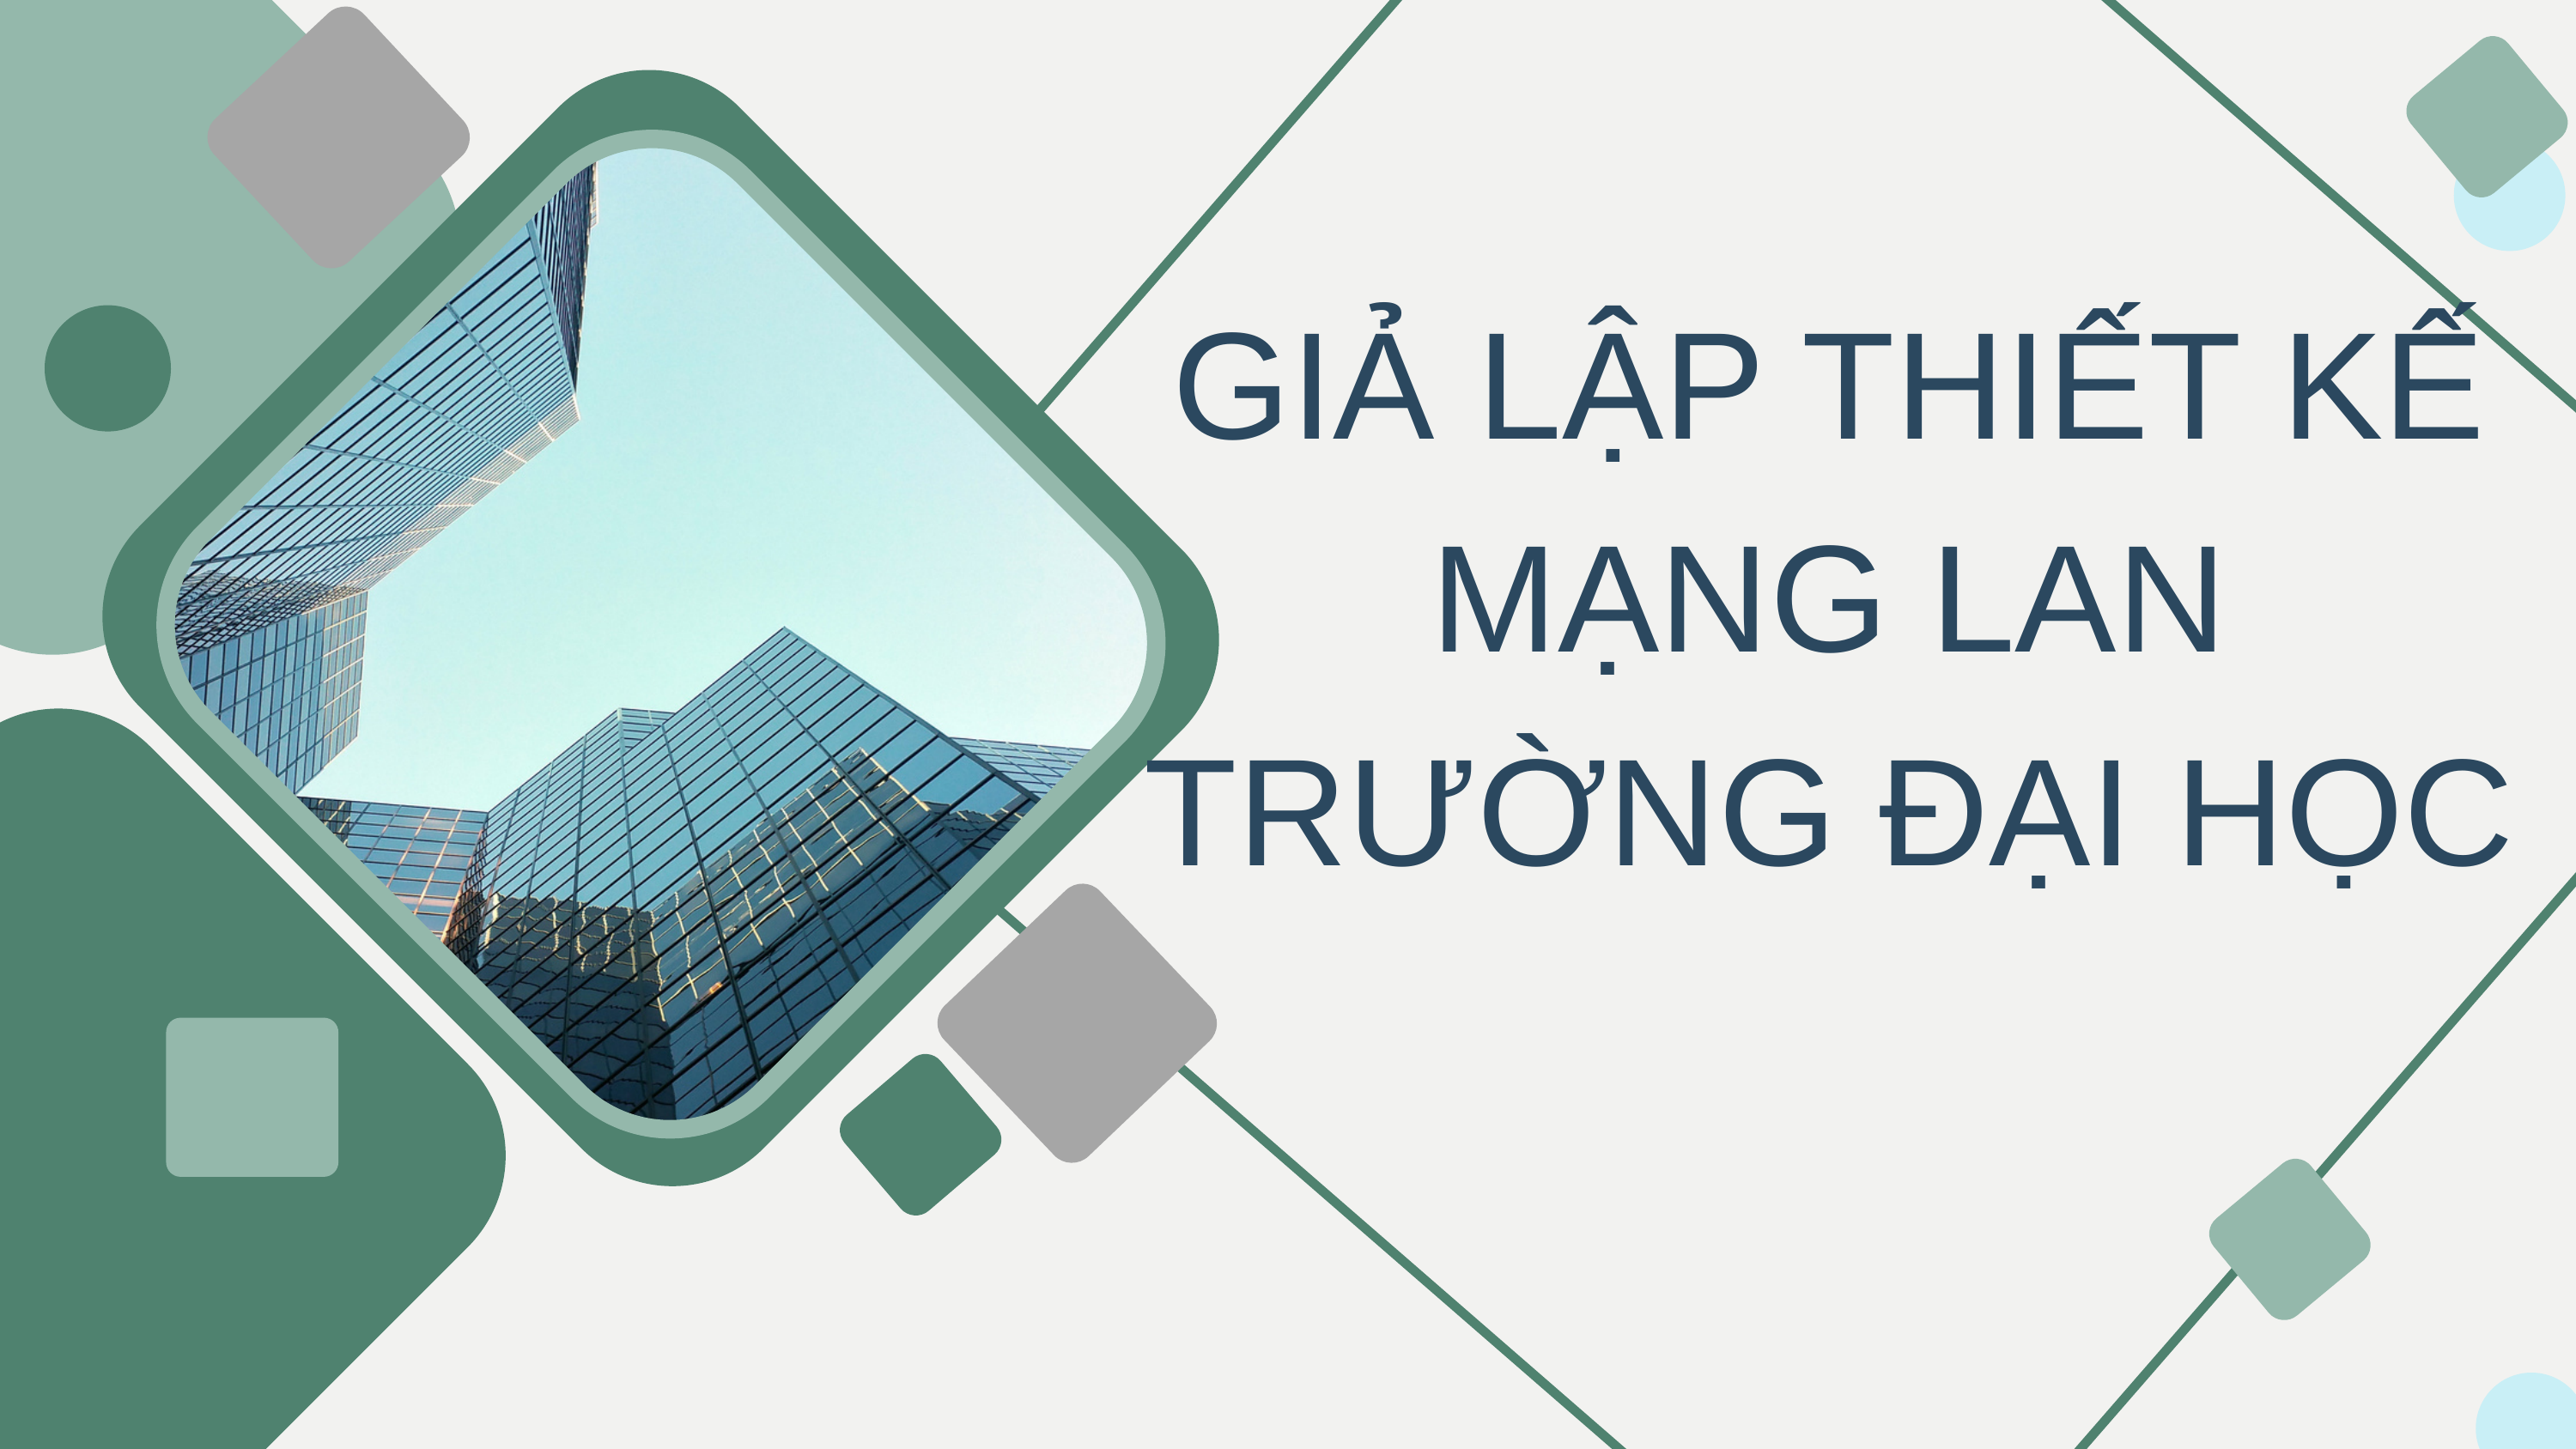

GIẢ LẬP THIẾT KẾ MẠNG LAN TRƯỜNG ĐẠI HỌC